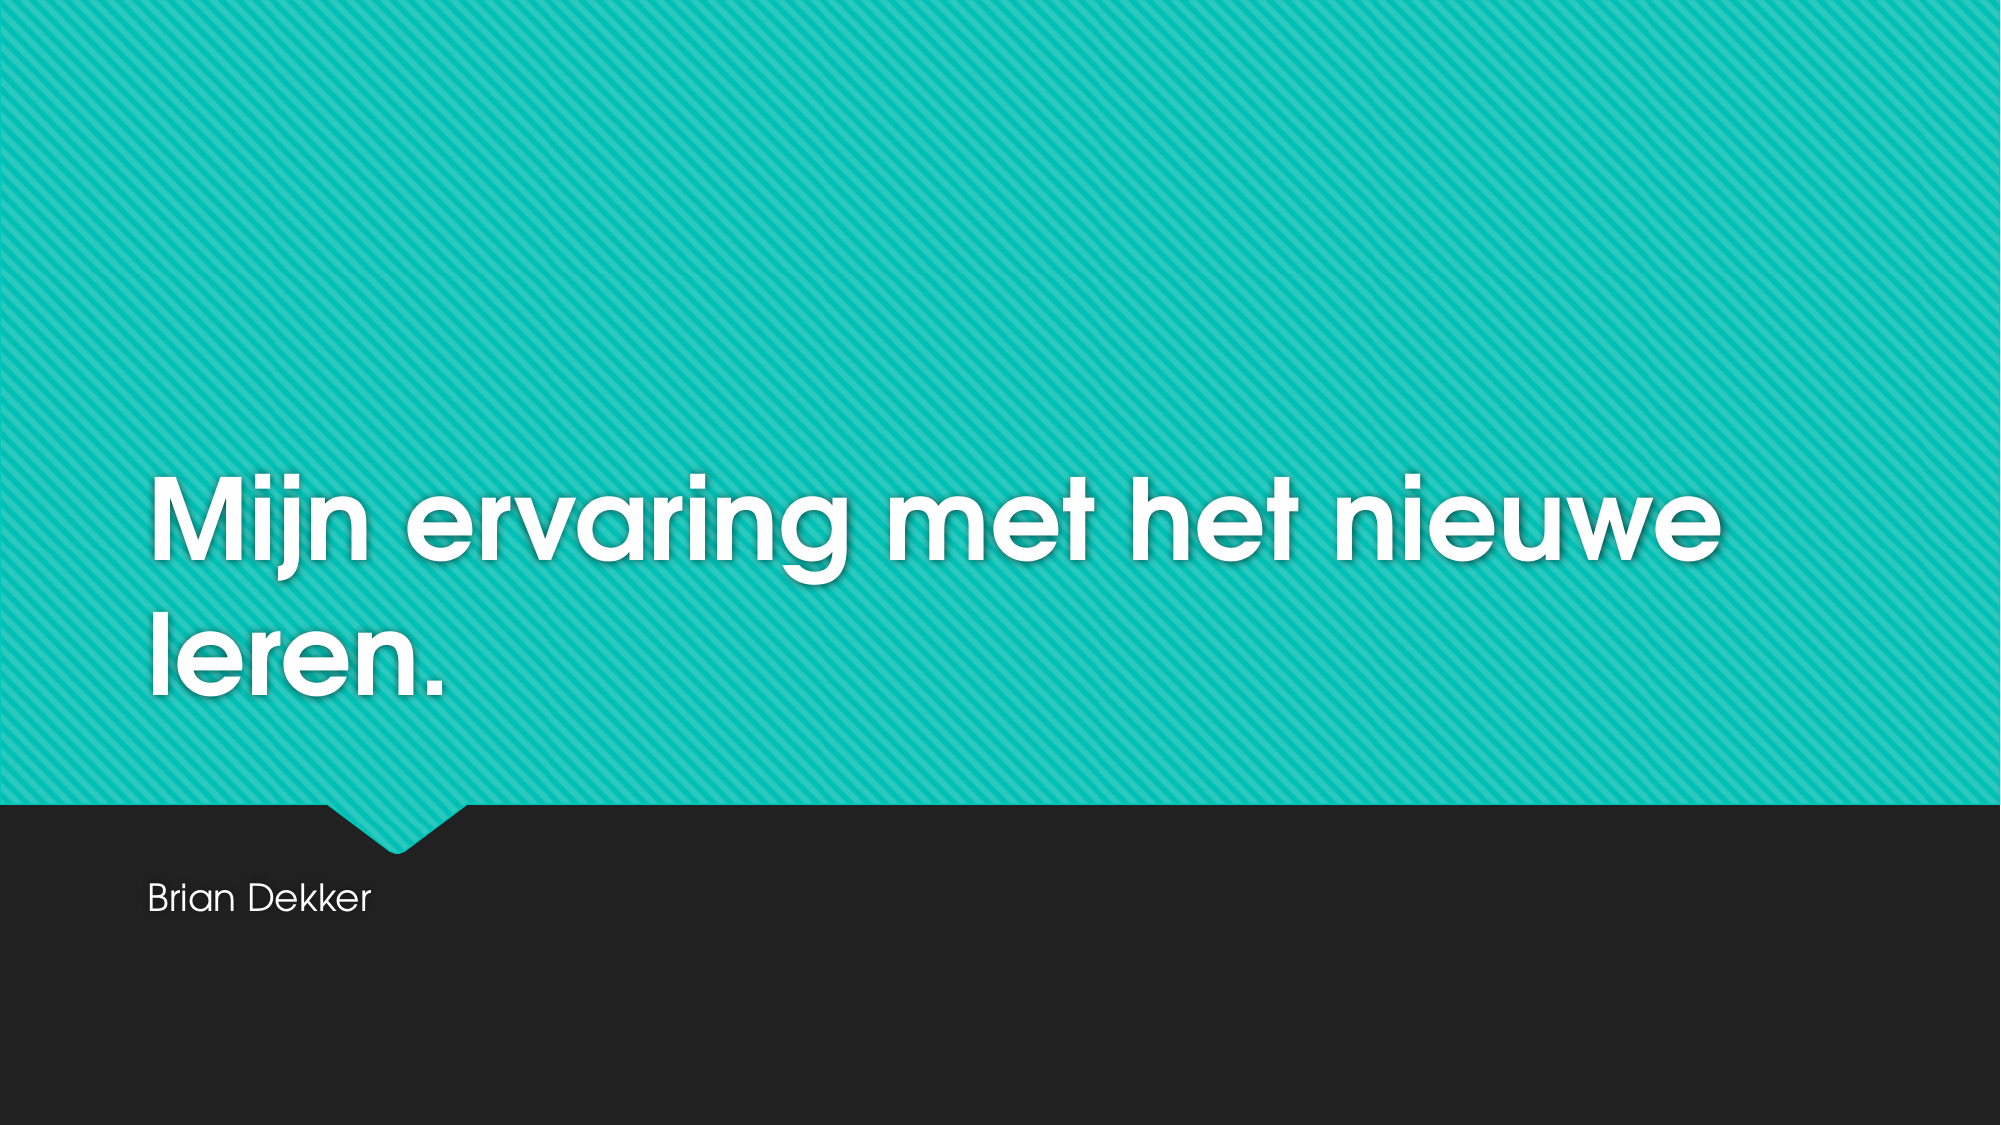

# Mijn ervaring met het nieuwe leren.
Brian Dekker